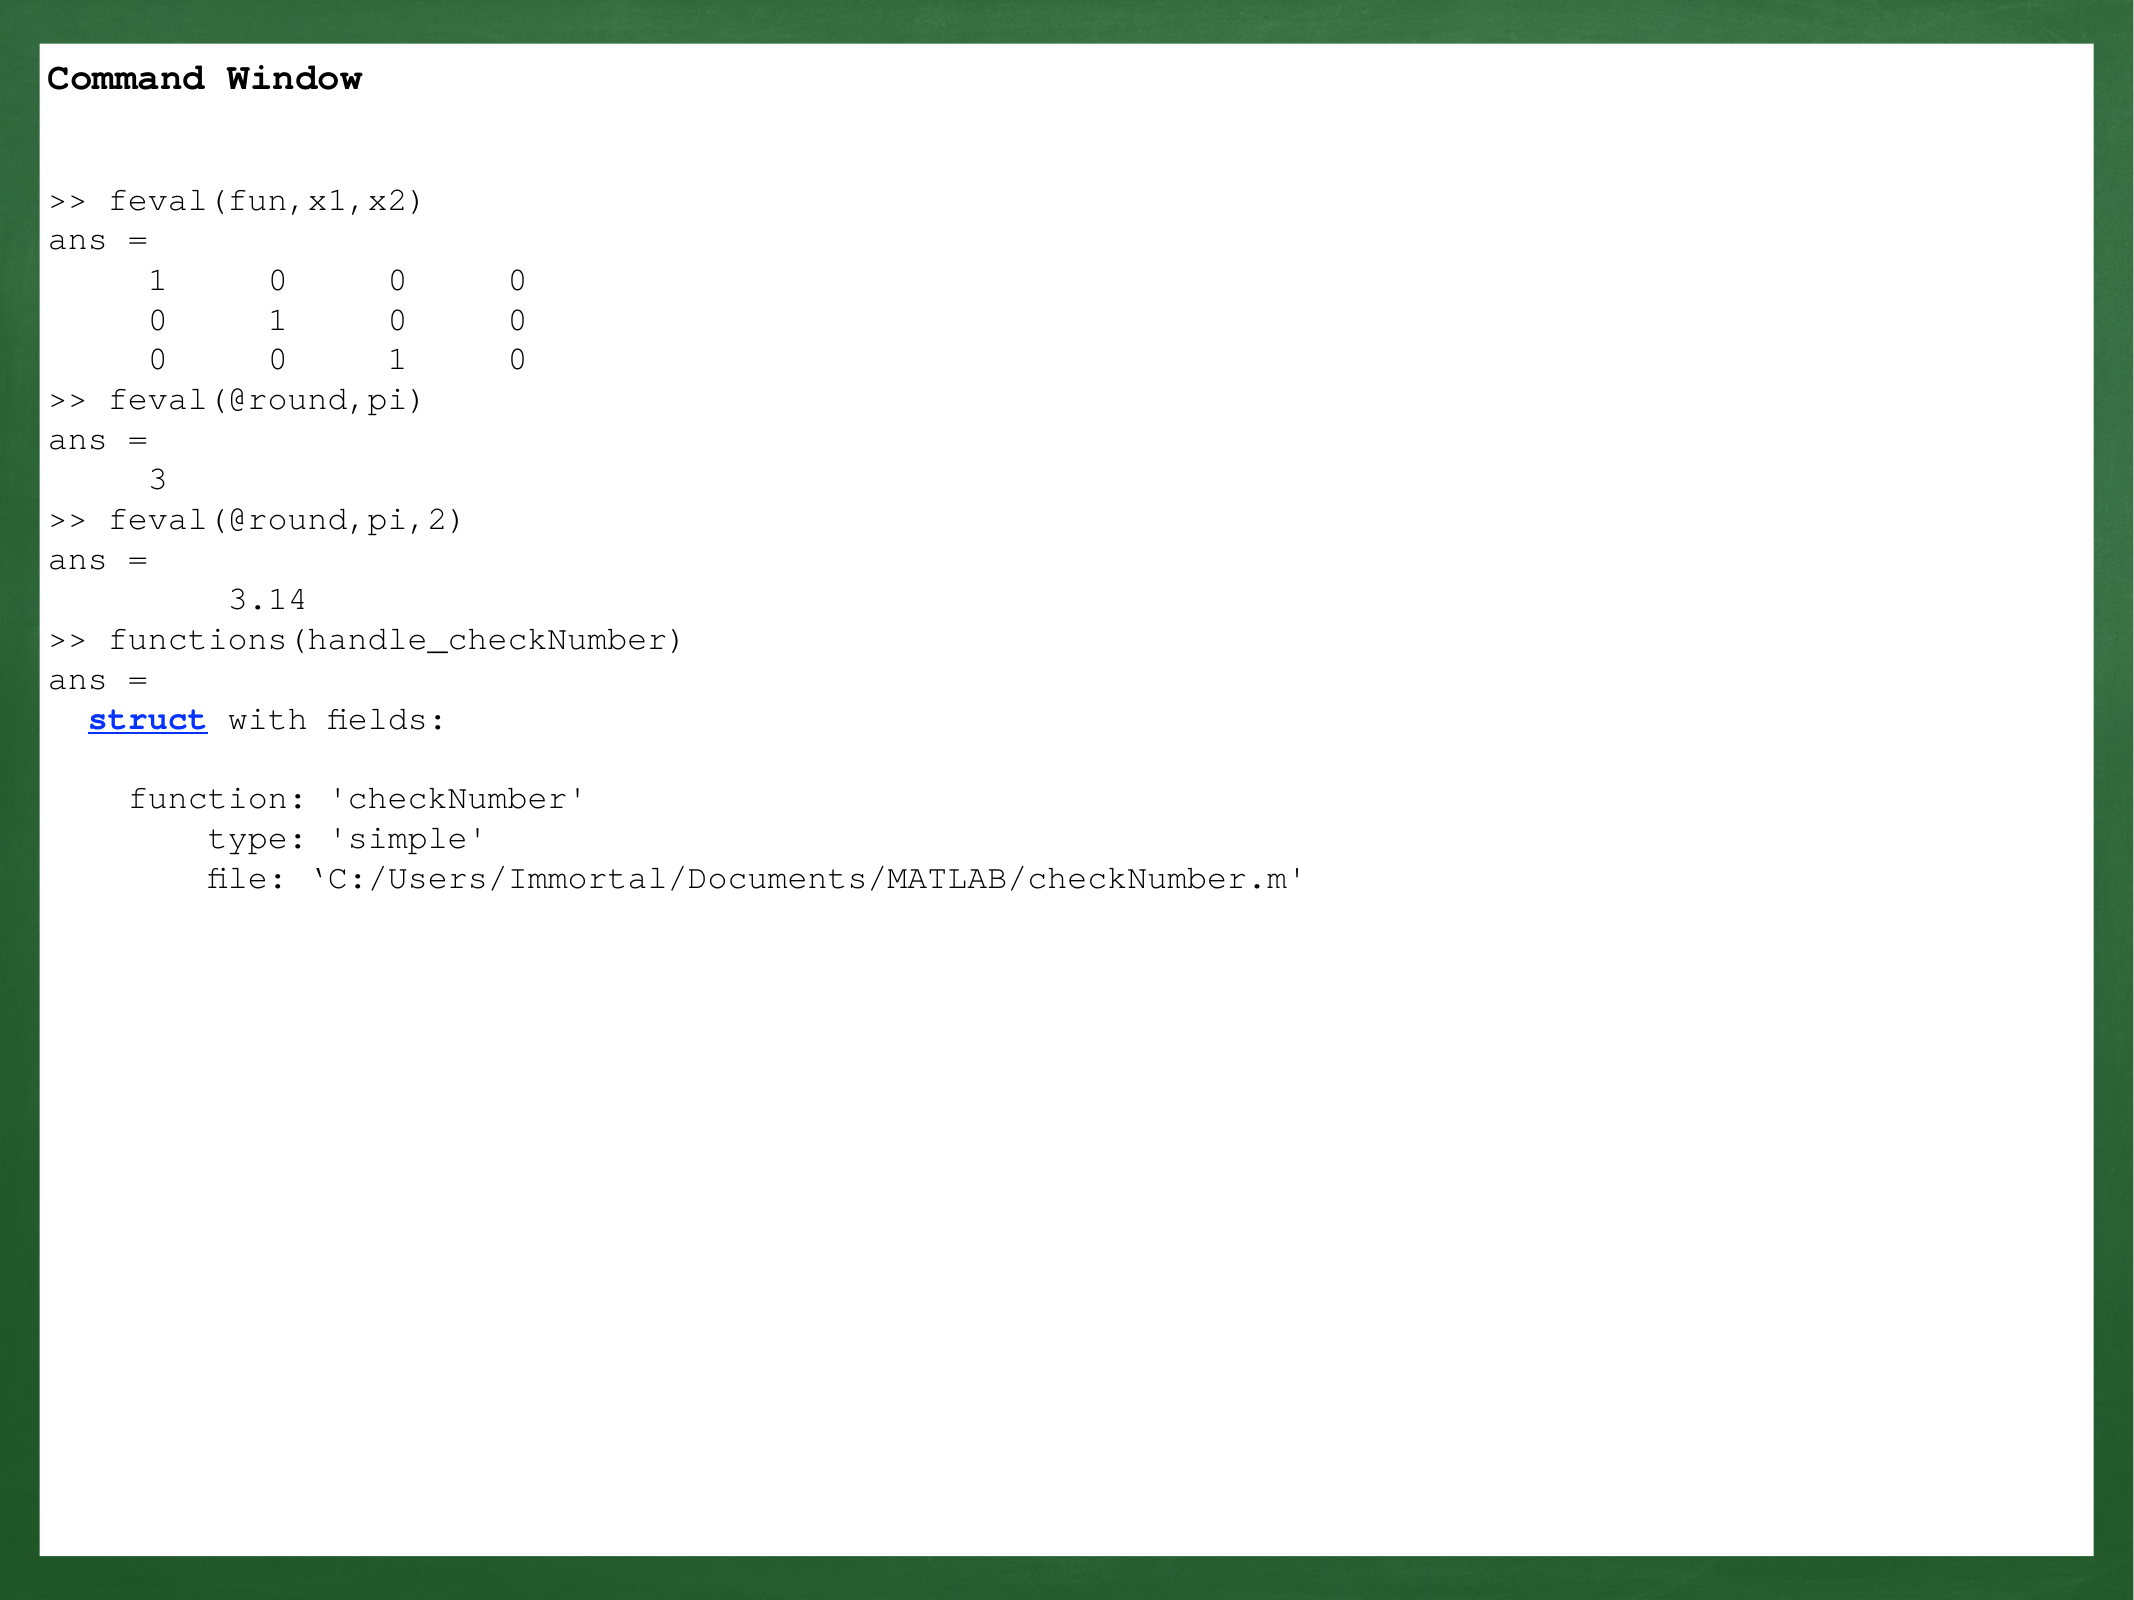

Command Window

>> feval(fun,x1,x2)
ans =
     1     0     0     0
     0     1     0     0
     0     0     1     0
>> feval(@round,pi)
ans =
     3
>> feval(@round,pi,2)
ans =
         3.14
>> functions(handle_checkNumber)
ans =
  struct with fields:

    function: 'checkNumber'
        type: 'simple'
        file: ‘C:/Users/Immortal/Documents/MATLAB/checkNumber.m'